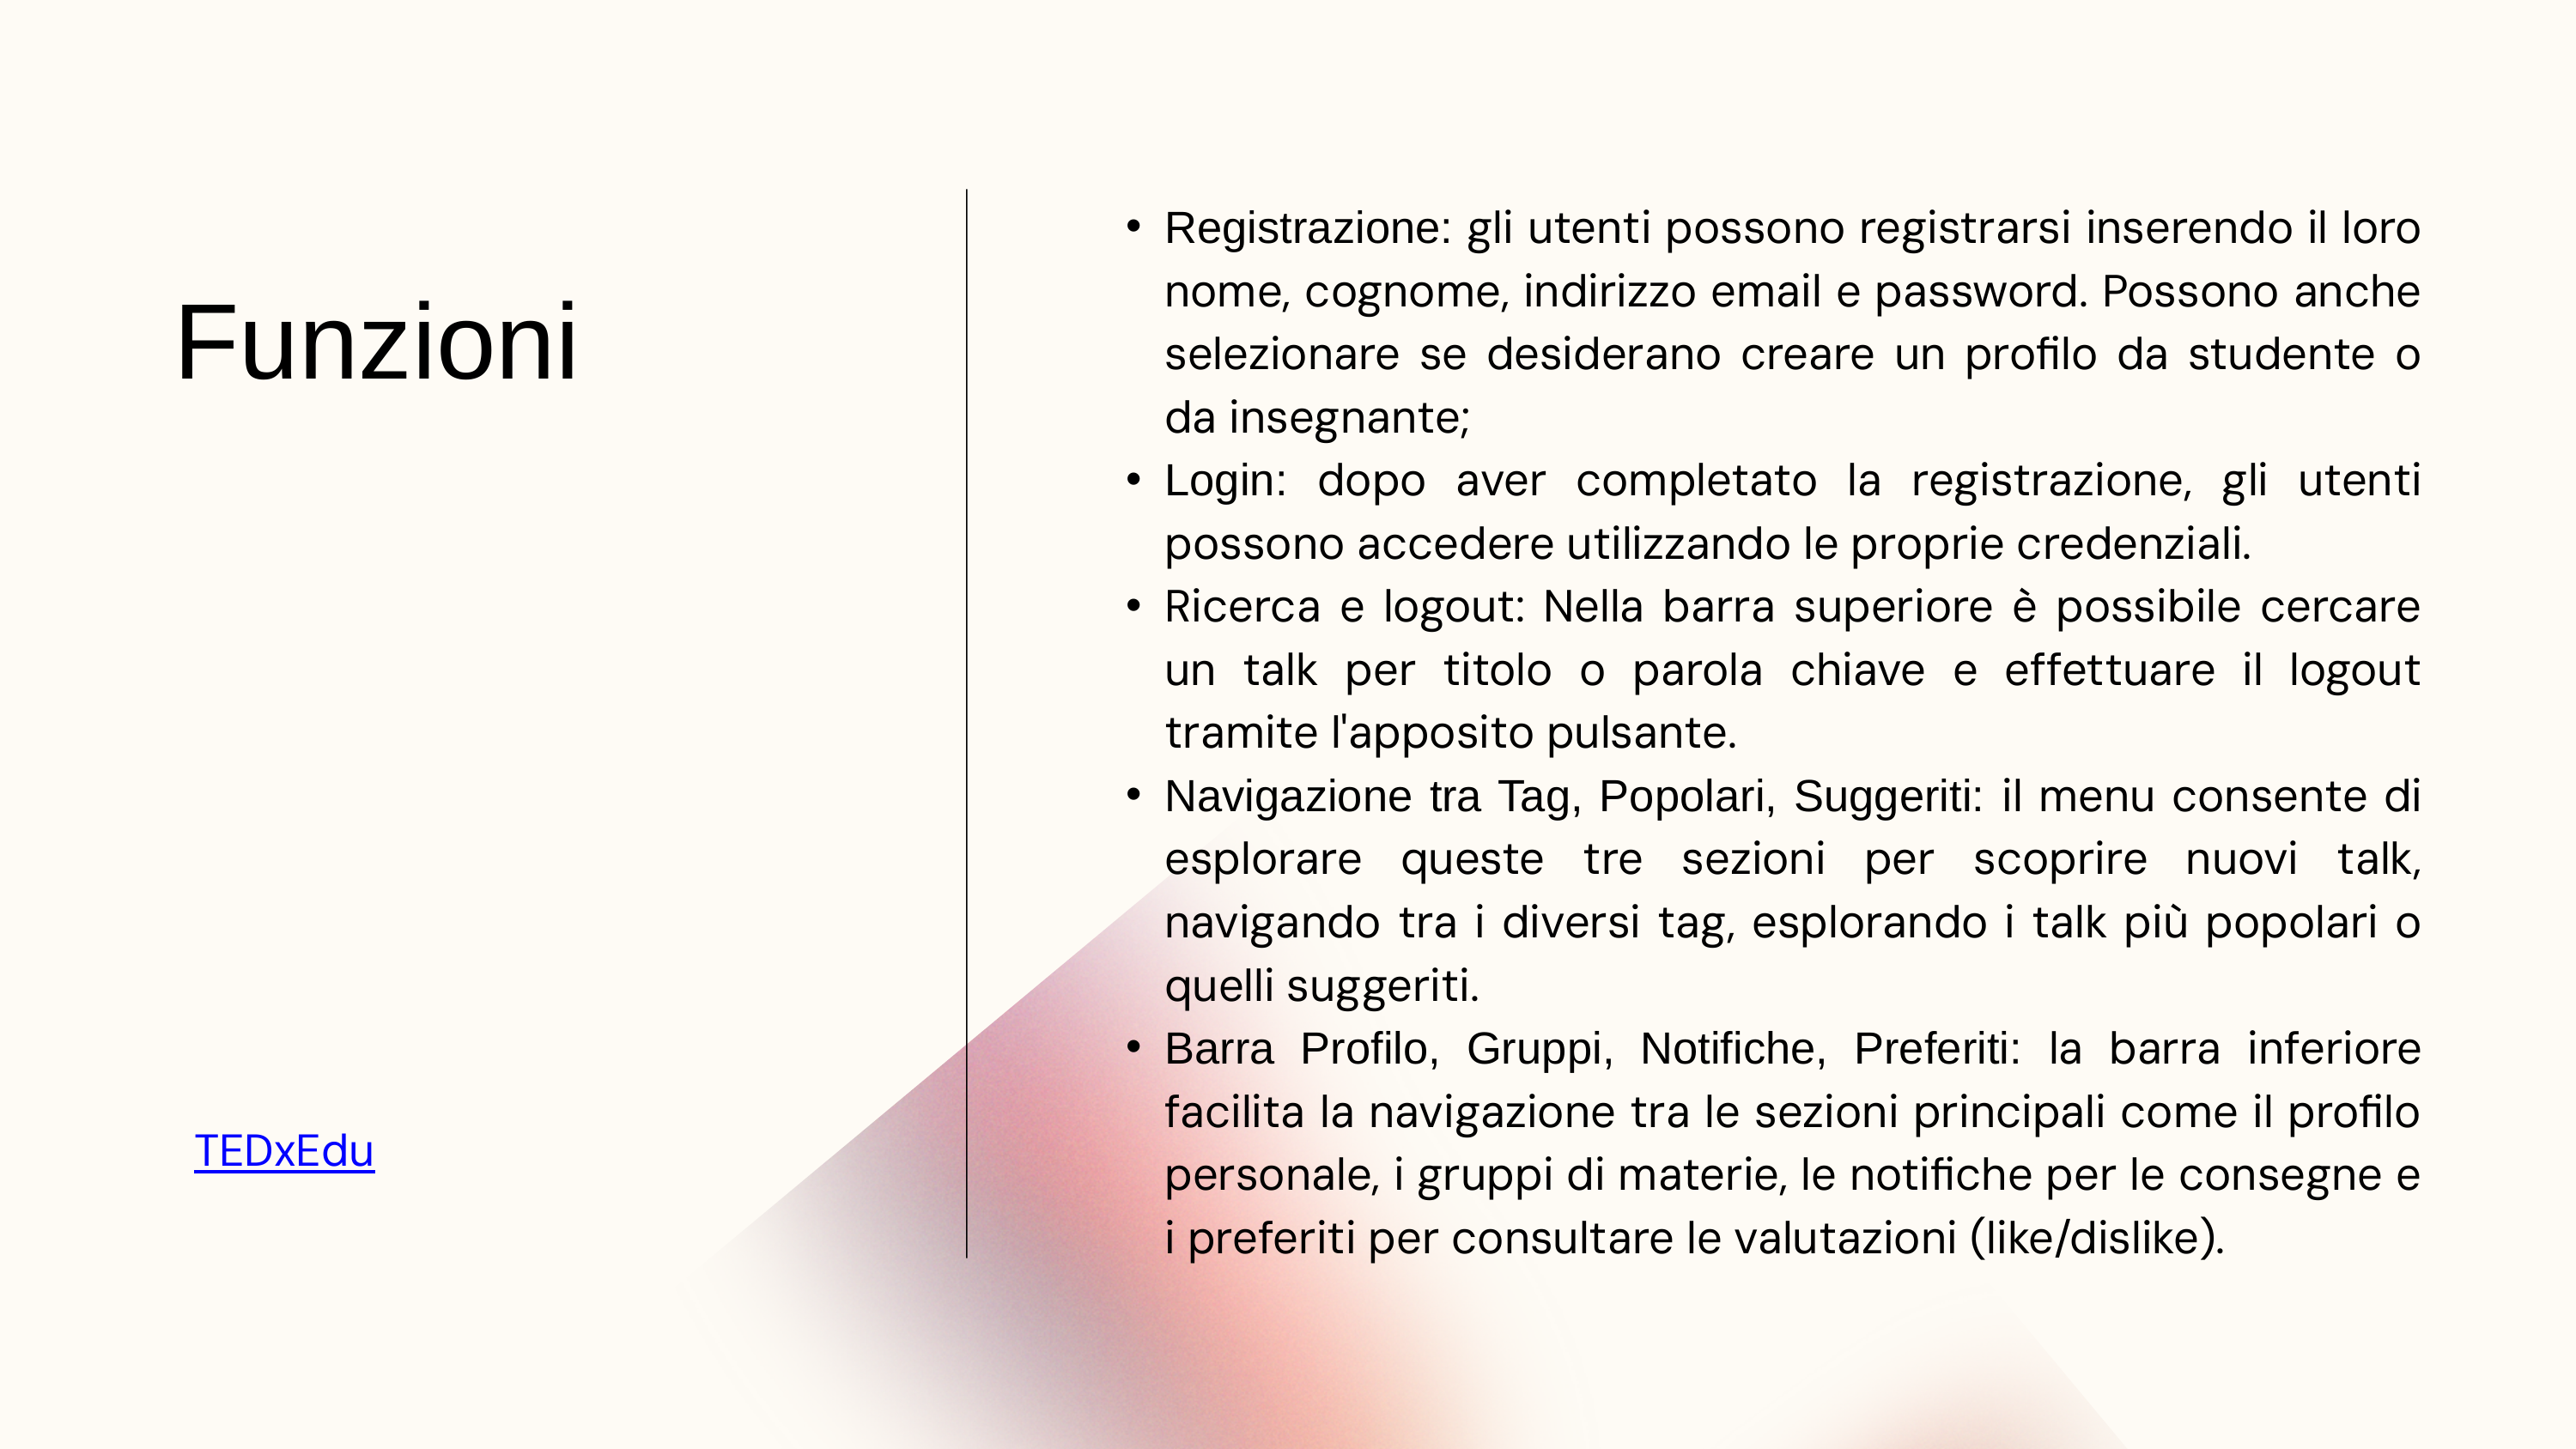

Registrazione: gli utenti possono registrarsi inserendo il loro nome, cognome, indirizzo email e password. Possono anche selezionare se desiderano creare un profilo da studente o da insegnante;
Login: dopo aver completato la registrazione, gli utenti possono accedere utilizzando le proprie credenziali.
Ricerca e logout: Nella barra superiore è possibile cercare un talk per titolo o parola chiave e effettuare il logout tramite l'apposito pulsante.
Navigazione tra Tag, Popolari, Suggeriti: il menu consente di esplorare queste tre sezioni per scoprire nuovi talk, navigando tra i diversi tag, esplorando i talk più popolari o quelli suggeriti.
Barra Profilo, Gruppi, Notifiche, Preferiti: la barra inferiore facilita la navigazione tra le sezioni principali come il profilo personale, i gruppi di materie, le notifiche per le consegne e i preferiti per consultare le valutazioni (like/dislike).
Funzioni

TEDxEdu